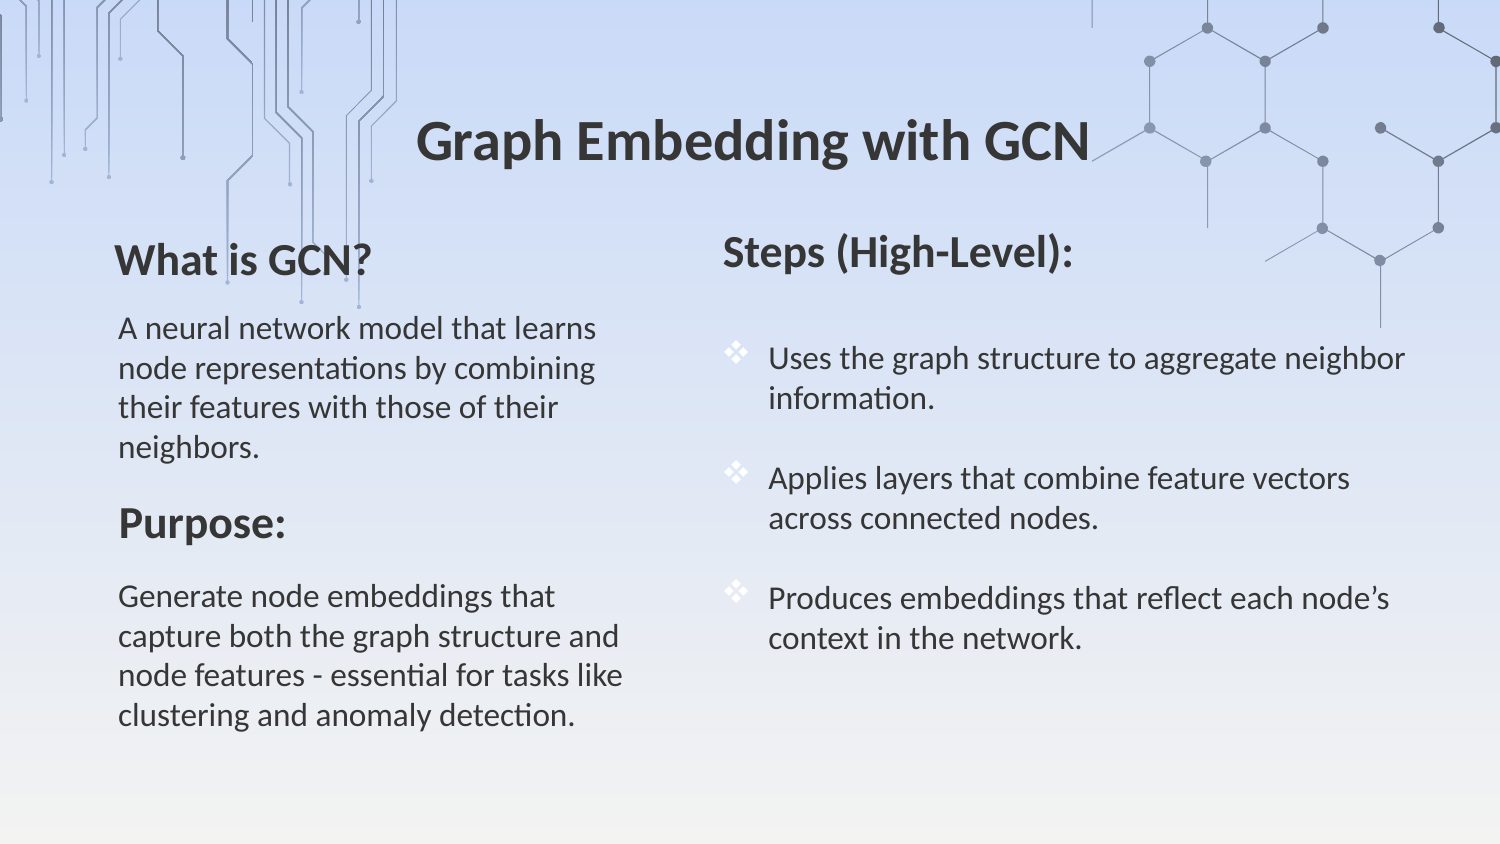

# Graph Embedding with GCN
What is GCN?
Steps (High-Level):
A neural network model that learns node representations by combining their features with those of their neighbors.
Uses the graph structure to aggregate neighbor information.

Applies layers that combine feature vectors across connected nodes.

Produces embeddings that reflect each node’s context in the network.
Purpose:
Generate node embeddings that capture both the graph structure and node features - essential for tasks like clustering and anomaly detection.